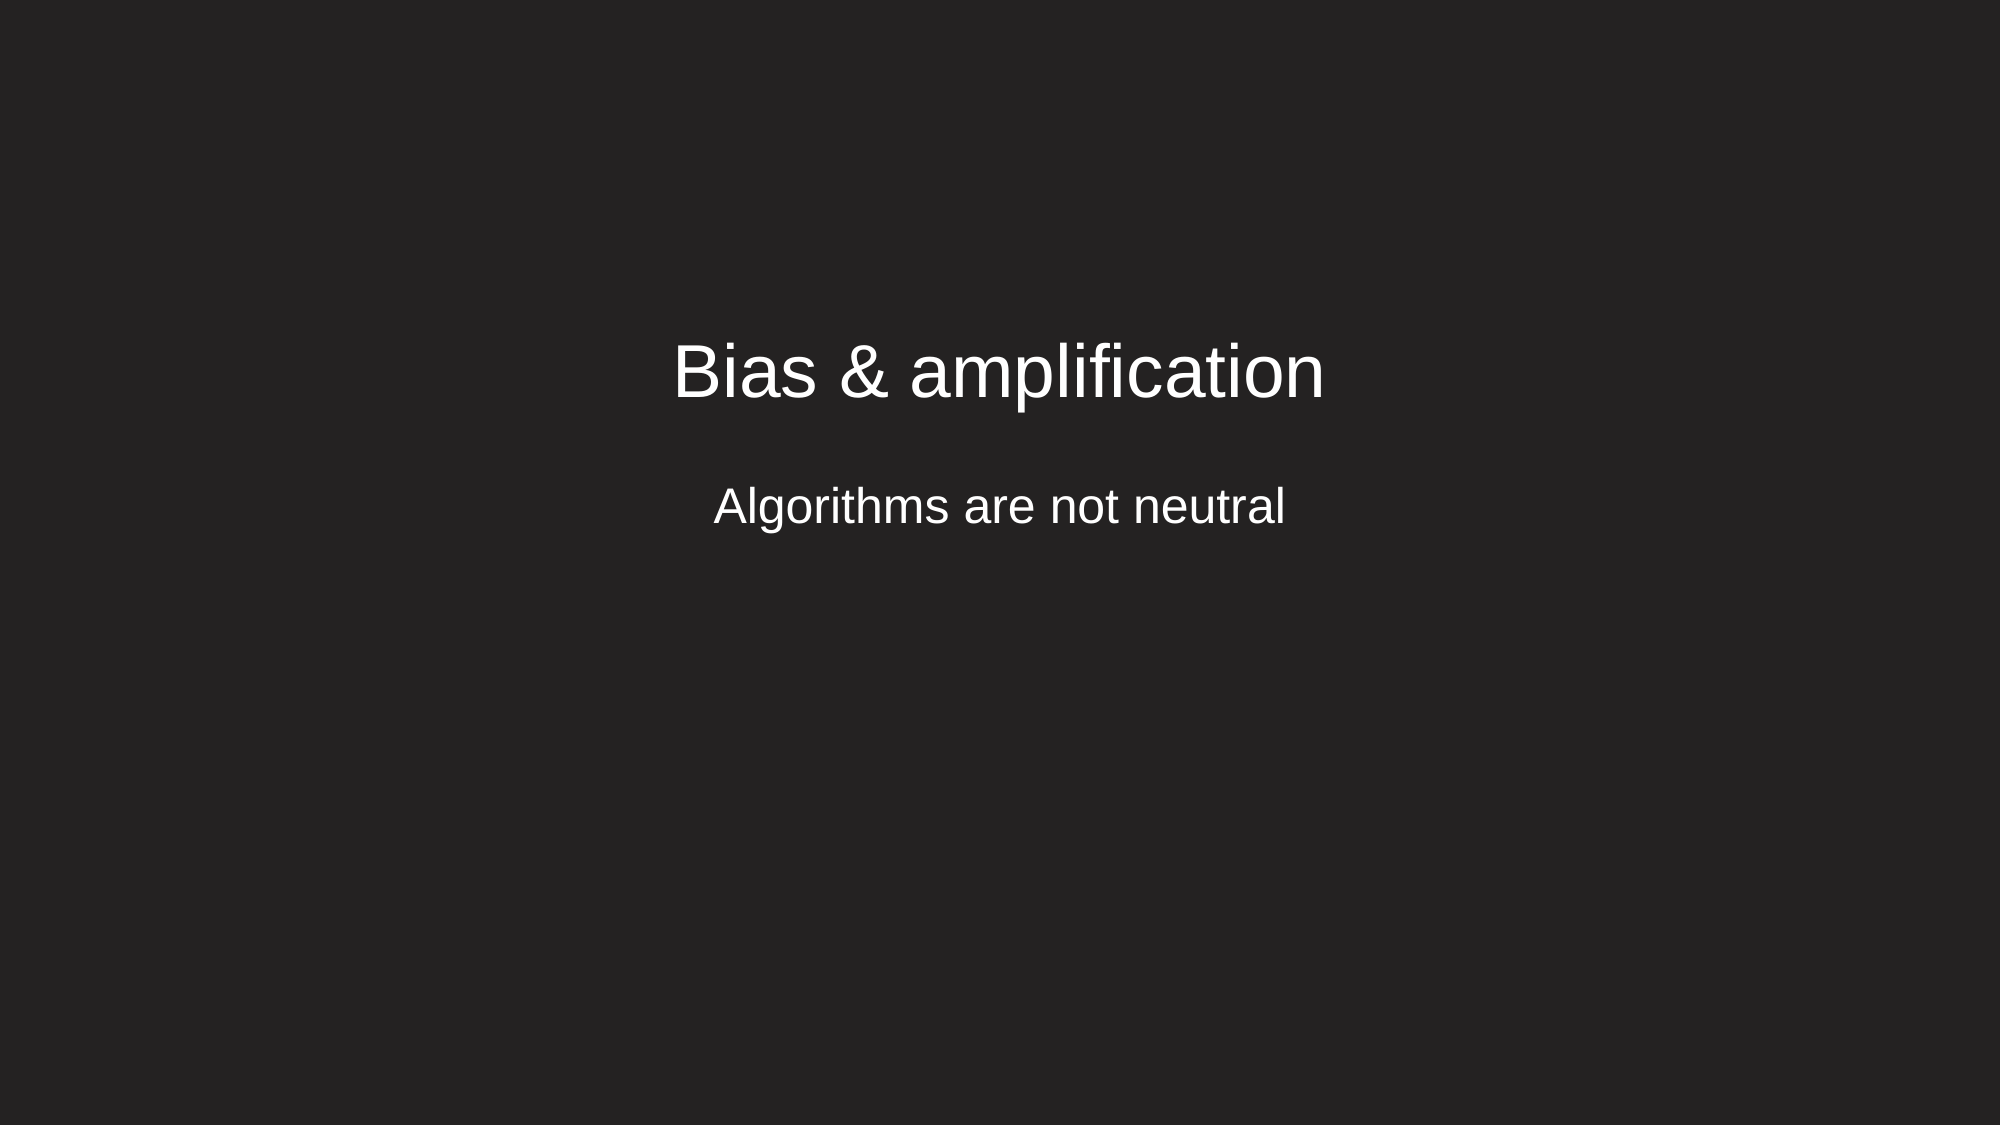

# Bias & amplification
Algorithms are not neutral